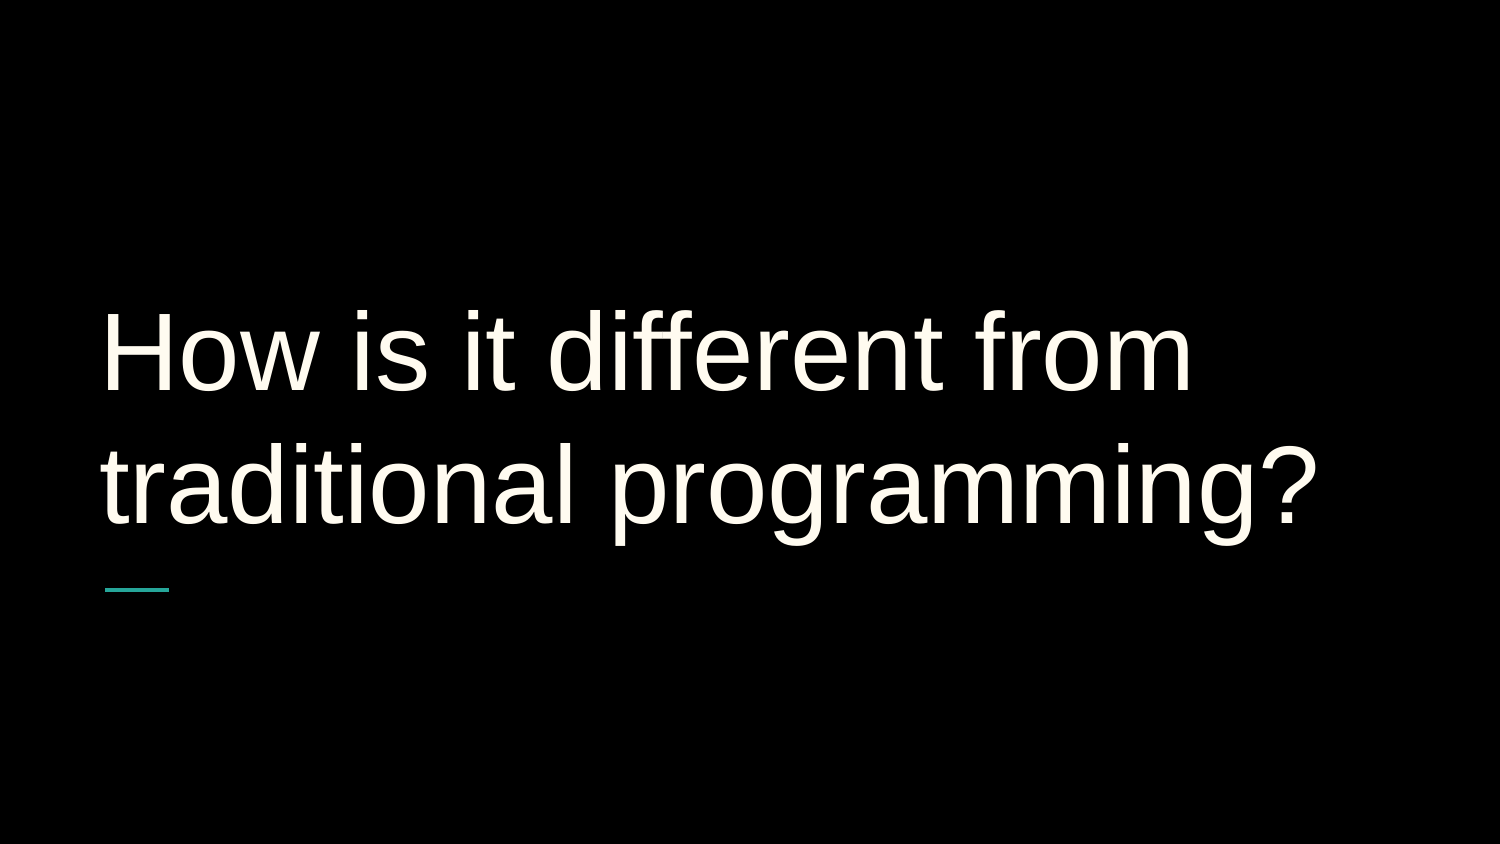

# How is it different from traditional programming?